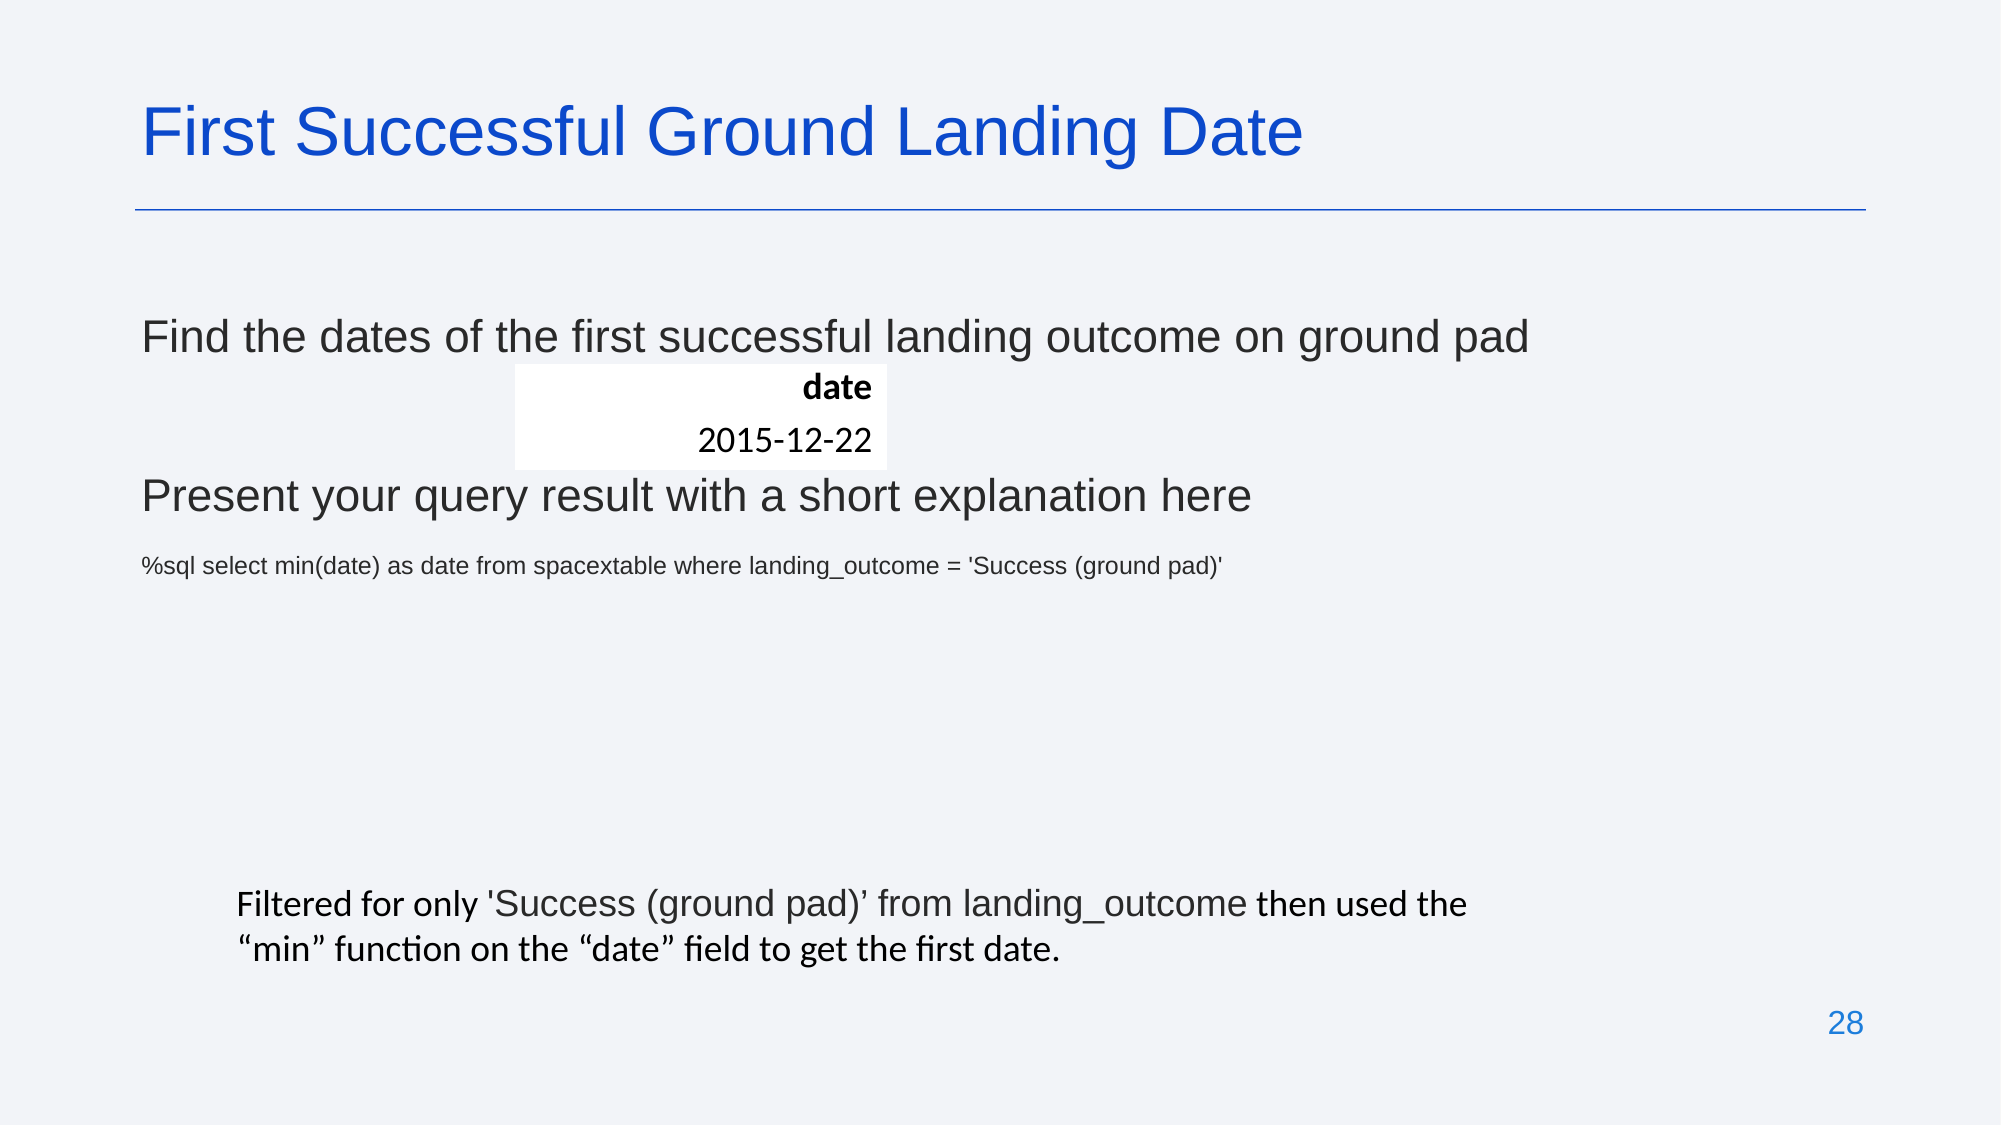

First Successful Ground Landing Date
Find the dates of the first successful landing outcome on ground pad

Present your query result with a short explanation here
%sql select min(date) as date from spacextable where landing_outcome = 'Success (ground pad)'
| date |
| --- |
| 2015-12-22 |
Filtered for only 'Success (ground pad)’ from landing_outcome then used the “min” function on the “date” field to get the first date.
28